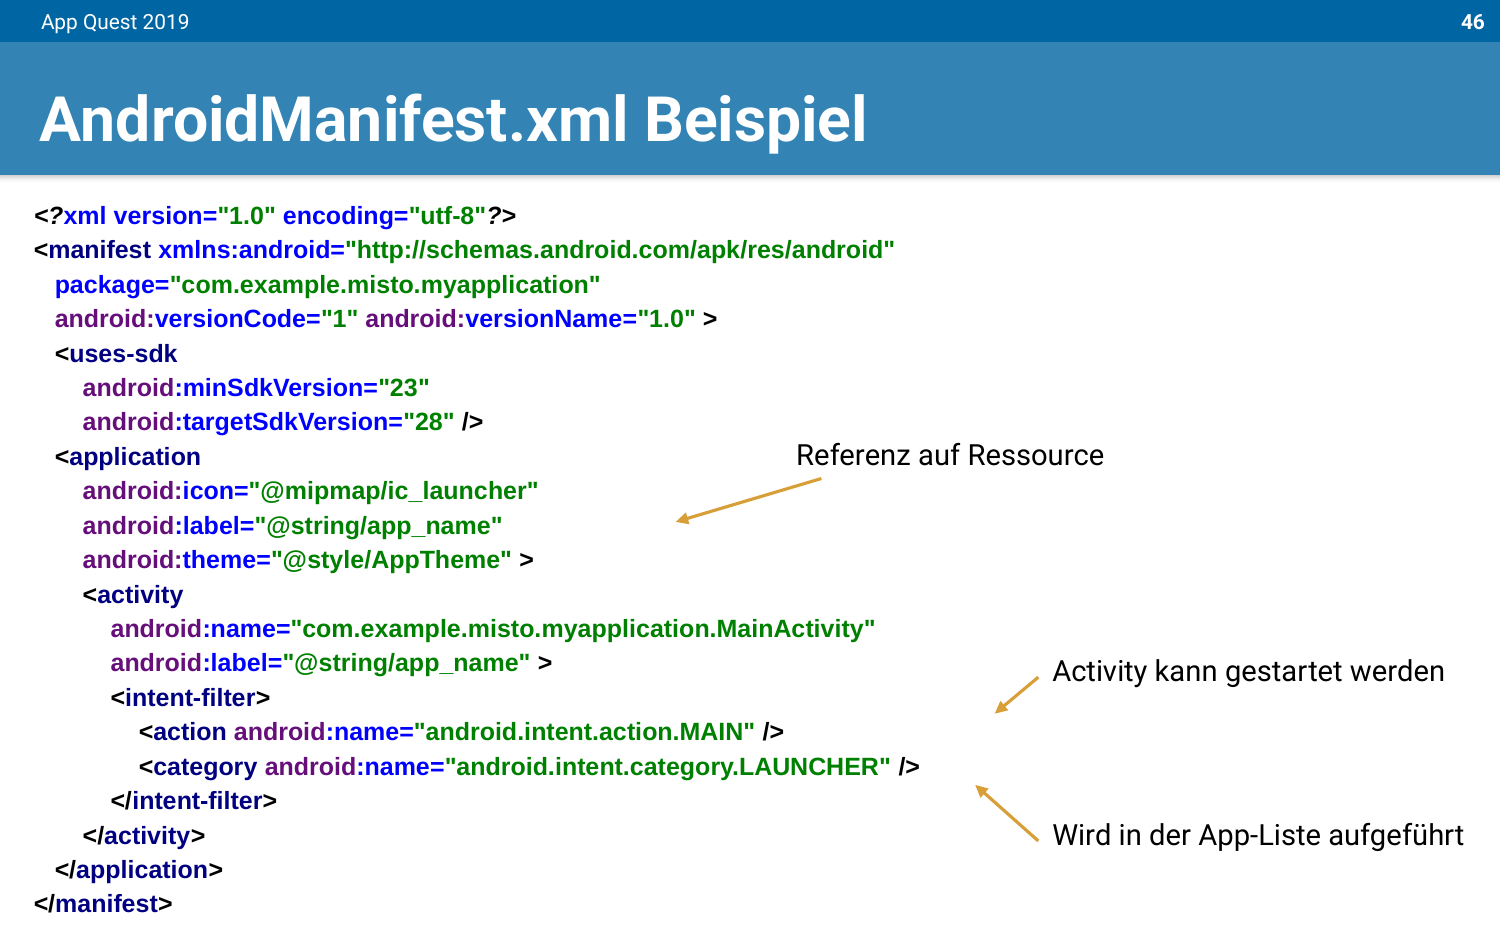

46
# AndroidManifest.xml Beispiel
<?xml version="1.0" encoding="utf-8"?>
<manifest xmlns:android="http://schemas.android.com/apk/res/android"
   package="com.example.misto.myapplication"
   android:versionCode="1" android:versionName="1.0" >
   <uses-sdk
       android:minSdkVersion="23"
       android:targetSdkVersion="28" />
   <application
       android:icon="@mipmap/ic_launcher"
       android:label="@string/app_name"
       android:theme="@style/AppTheme" >
       <activity
           android:name="com.example.misto.myapplication.MainActivity"
           android:label="@string/app_name" >
           <intent-filter>
               <action android:name="android.intent.action.MAIN" />
               <category android:name="android.intent.category.LAUNCHER" />
           </intent-filter>
       </activity>
   </application>
</manifest>
Referenz auf Ressource
Activity kann gestartet werden
Wird in der App-Liste aufgeführt